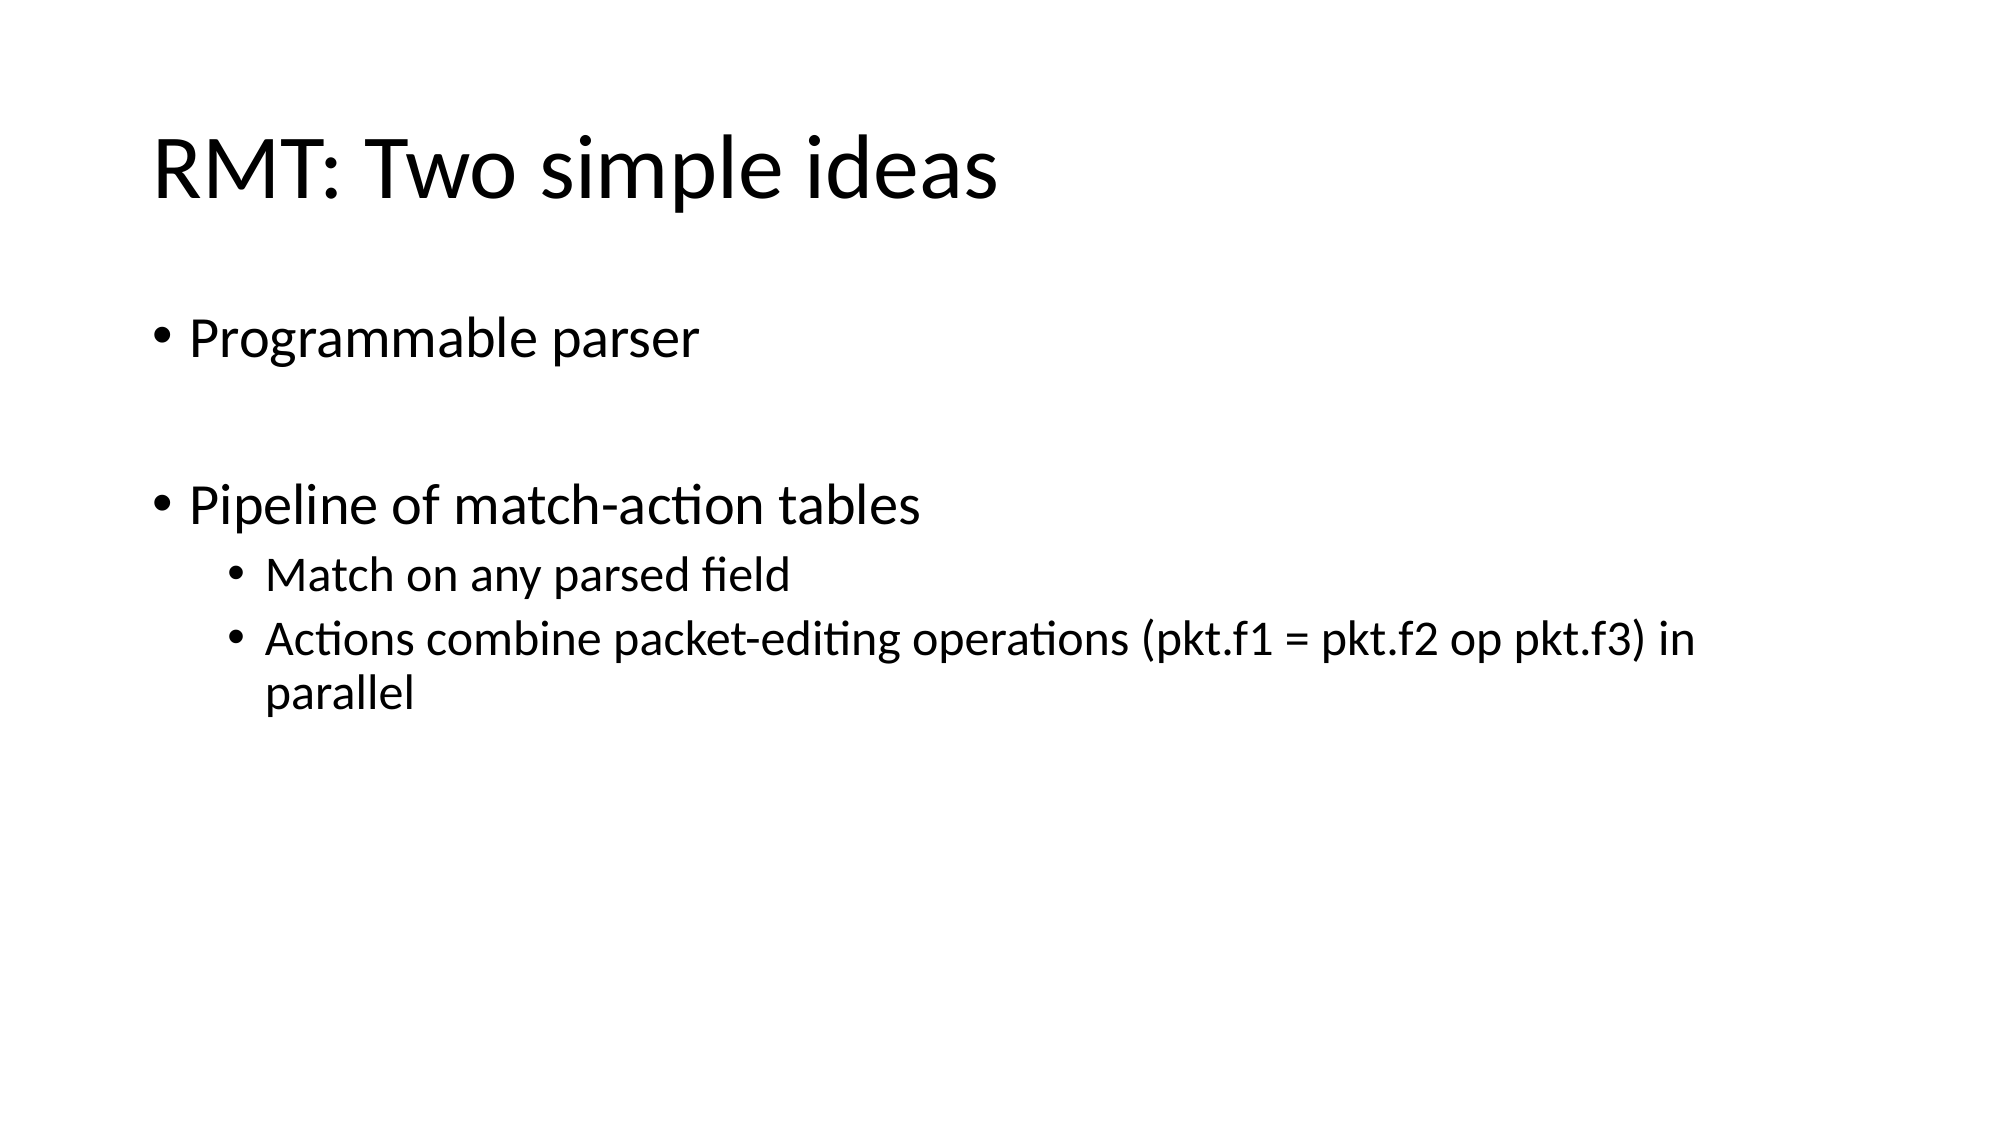

# RMT: Two simple ideas
Programmable parser

Pipeline of match-action tables
Match on any parsed field
Actions combine packet-editing operations (pkt.f1 = pkt.f2 op pkt.f3) in parallel